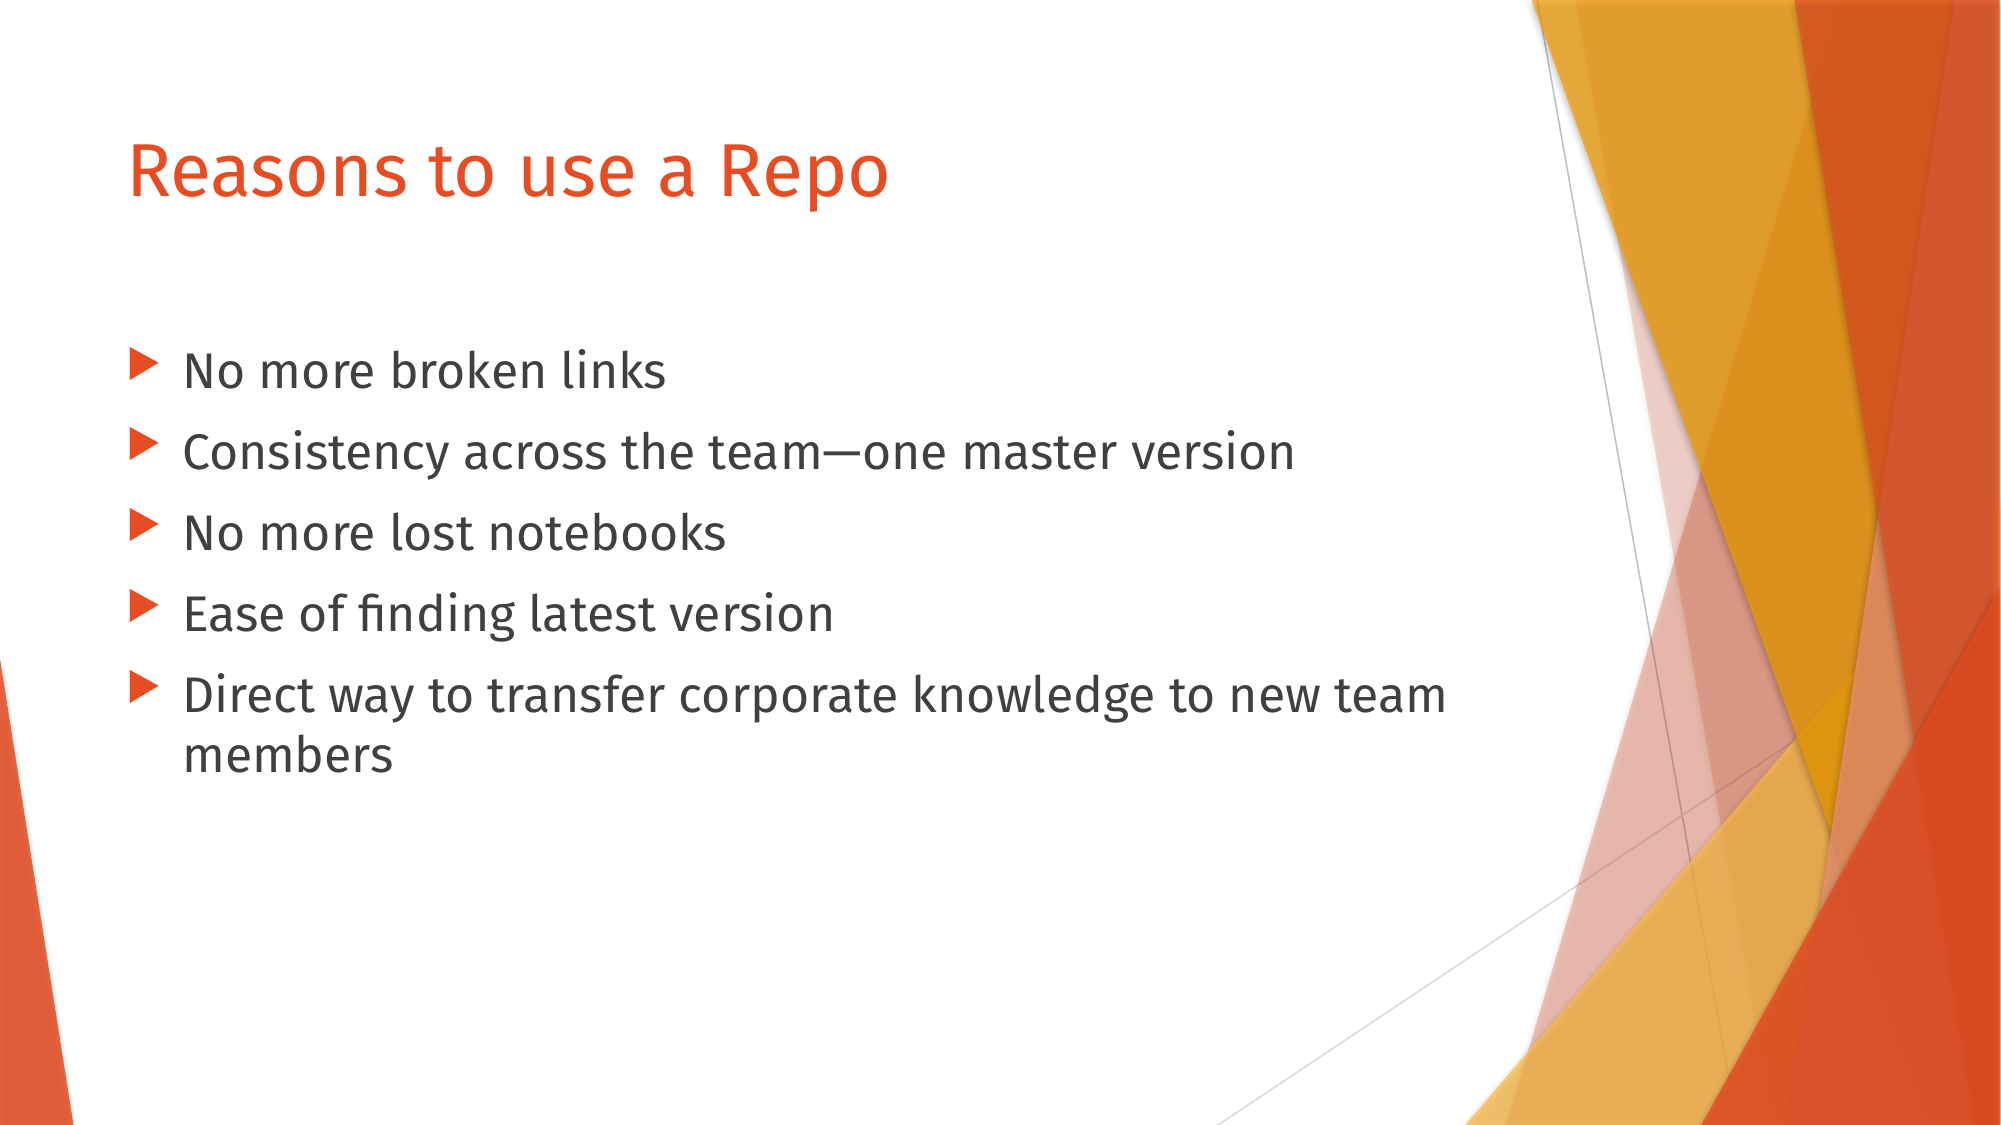

# Reasons to use a Repo
No more broken links
Consistency across the team—one master version
No more lost notebooks
Ease of finding latest version
Direct way to transfer corporate knowledge to new team members